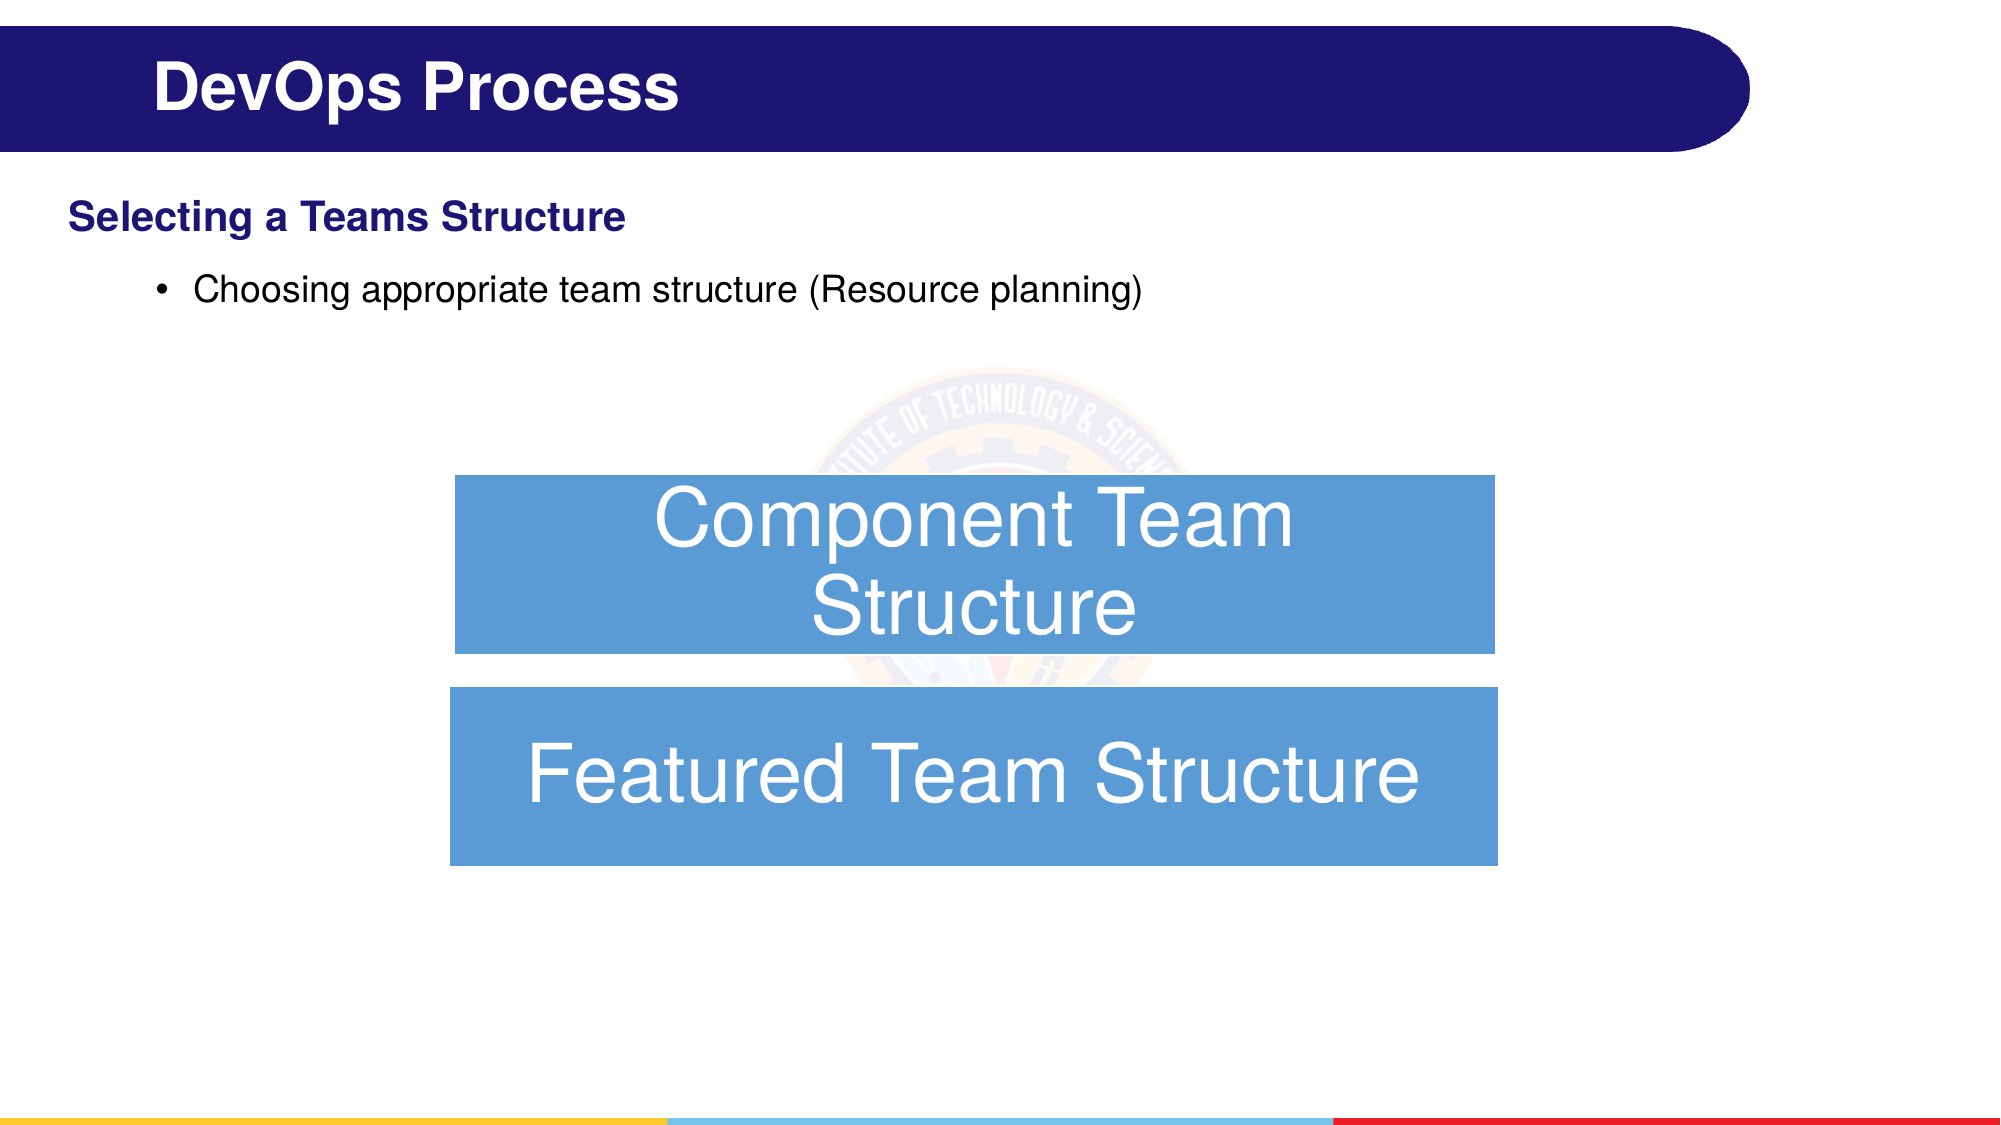

# DevOps Process
Selecting a Teams Structure
Choosing appropriate team structure (Resource planning)

Component Team Structure
Featured Team Structure